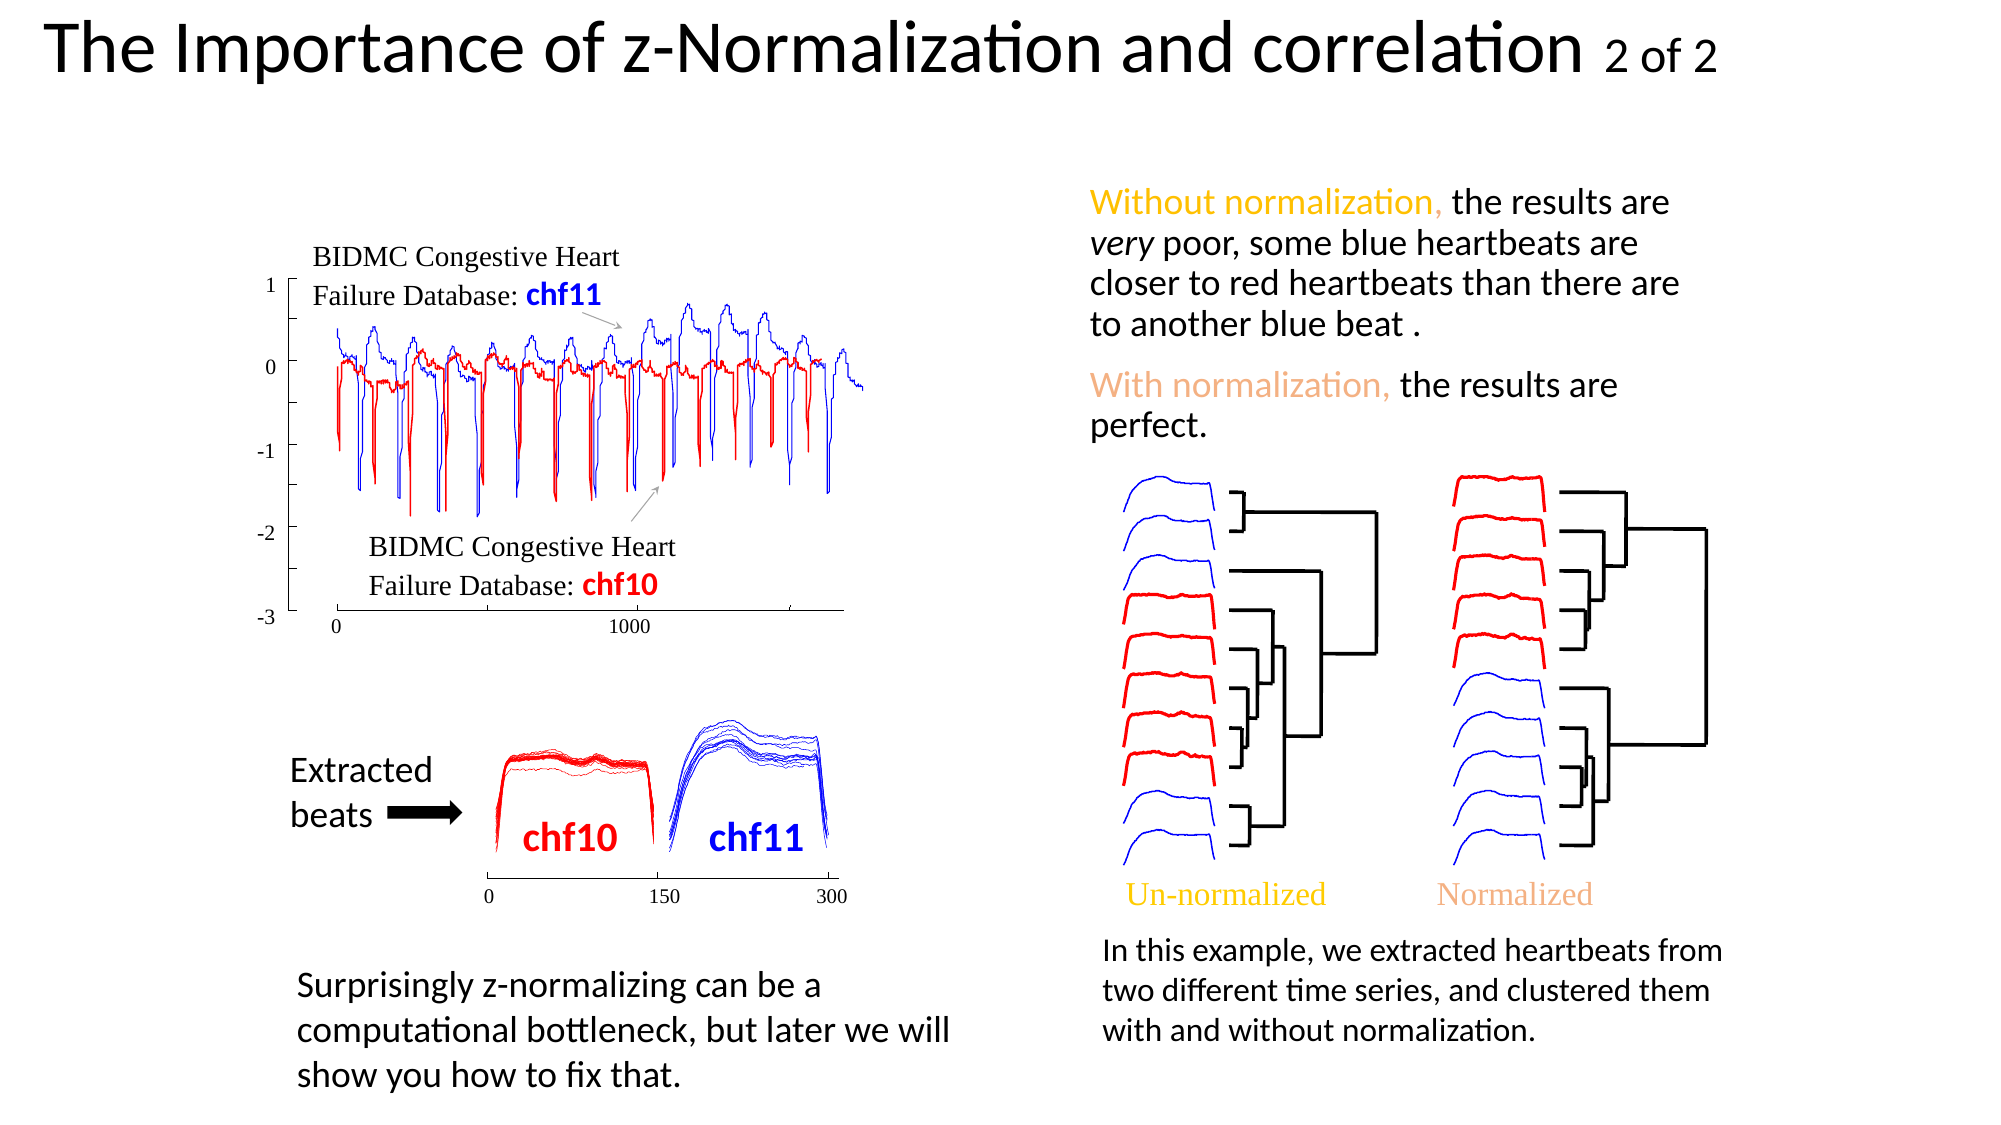

The Importance of z-Normalization and correlation 2 of 2
Without normalization, the results are very poor, some blue heartbeats are closer to red heartbeats than there are to another blue beat .
With normalization, the results are perfect.
BIDMC Congestive Heart Failure Database: chf11
1

0

-1

Un-normalized
Normalized

-2

BIDMC Congestive Heart Failure Database: chf10

-3

0
1000

chf10
chf11
Extracted beats

0
150
300
In this example, we extracted heartbeats from two different time series, and clustered them  with and without normalization.
Surprisingly z-normalizing can be a computational bottleneck, but later we will show you how to fix that.